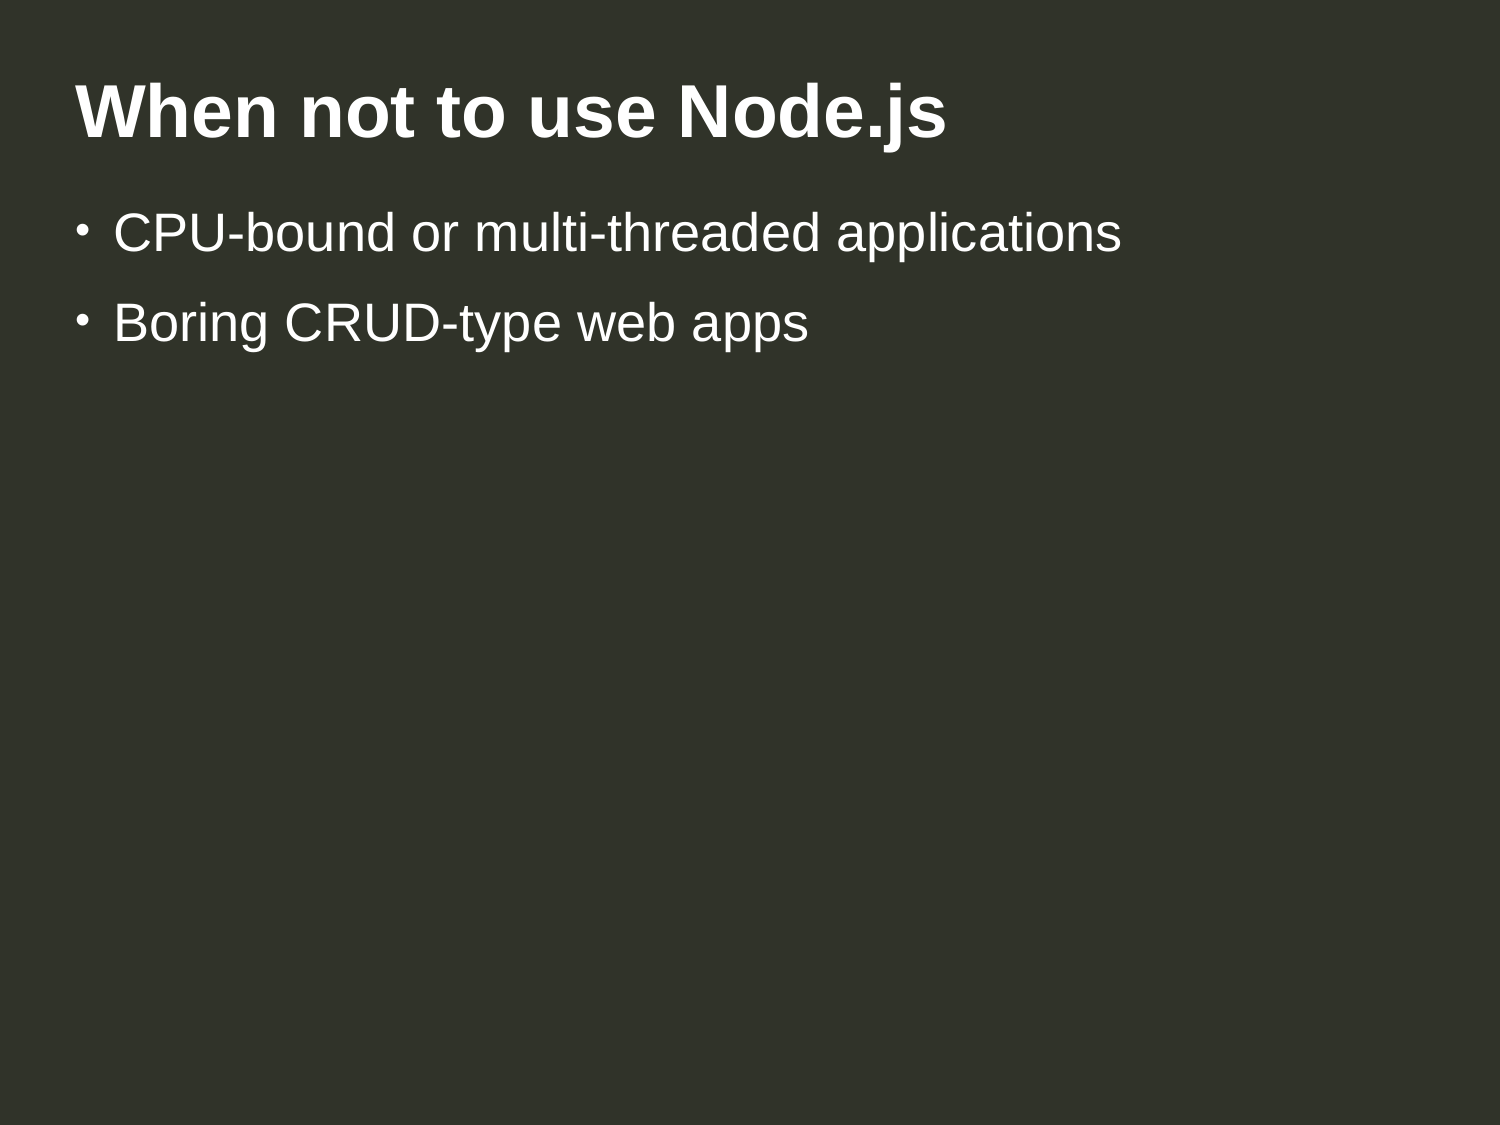

When not to use Node.js
CPU-bound or multi-threaded applications
Boring CRUD-type web apps